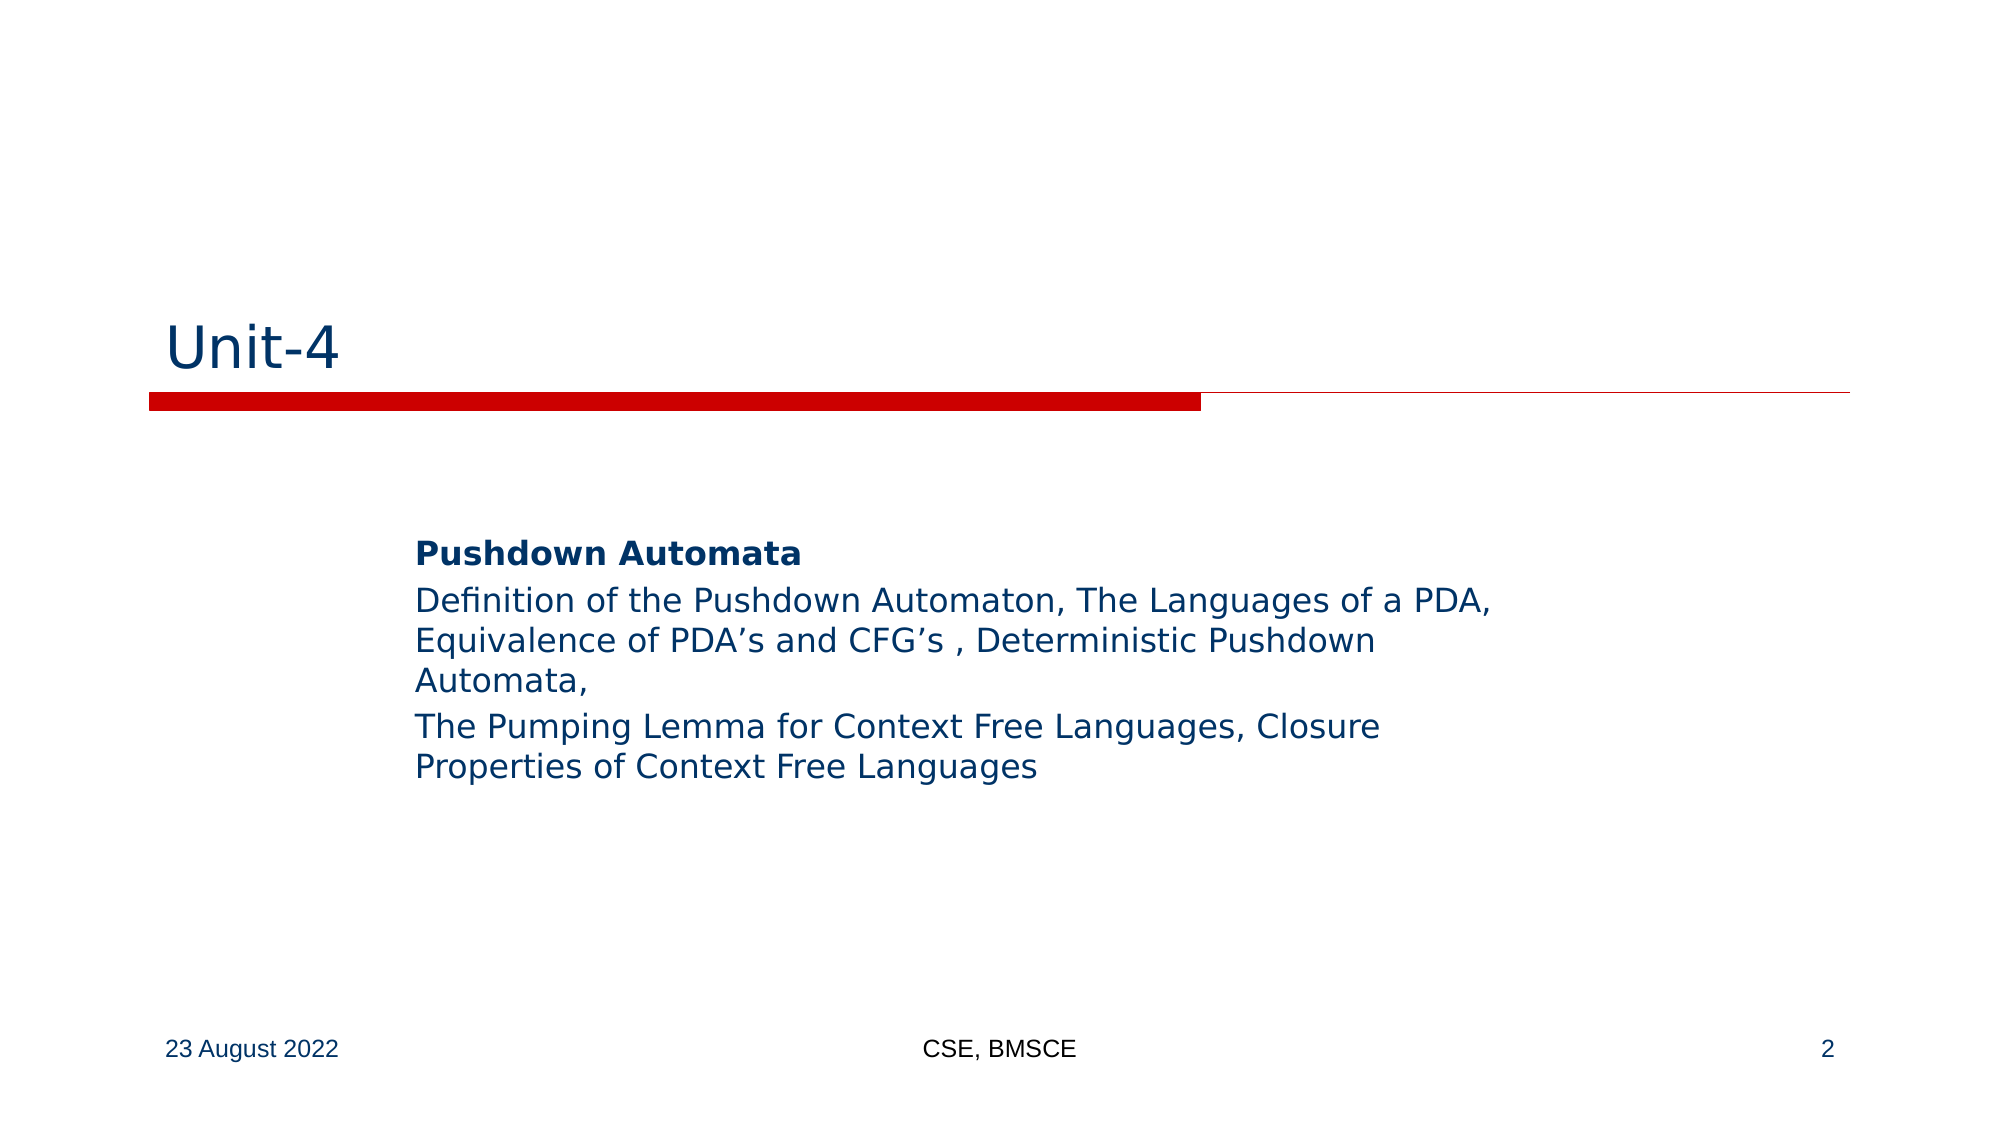

# Unit-4
Pushdown Automata
Definition of the Pushdown Automaton, The Languages of a PDA, Equivalence of PDA’s and CFG’s , Deterministic Pushdown Automata,
The Pumping Lemma for Context Free Languages, Closure Properties of Context Free Languages
23 August 2022
CSE, BMSCE
2